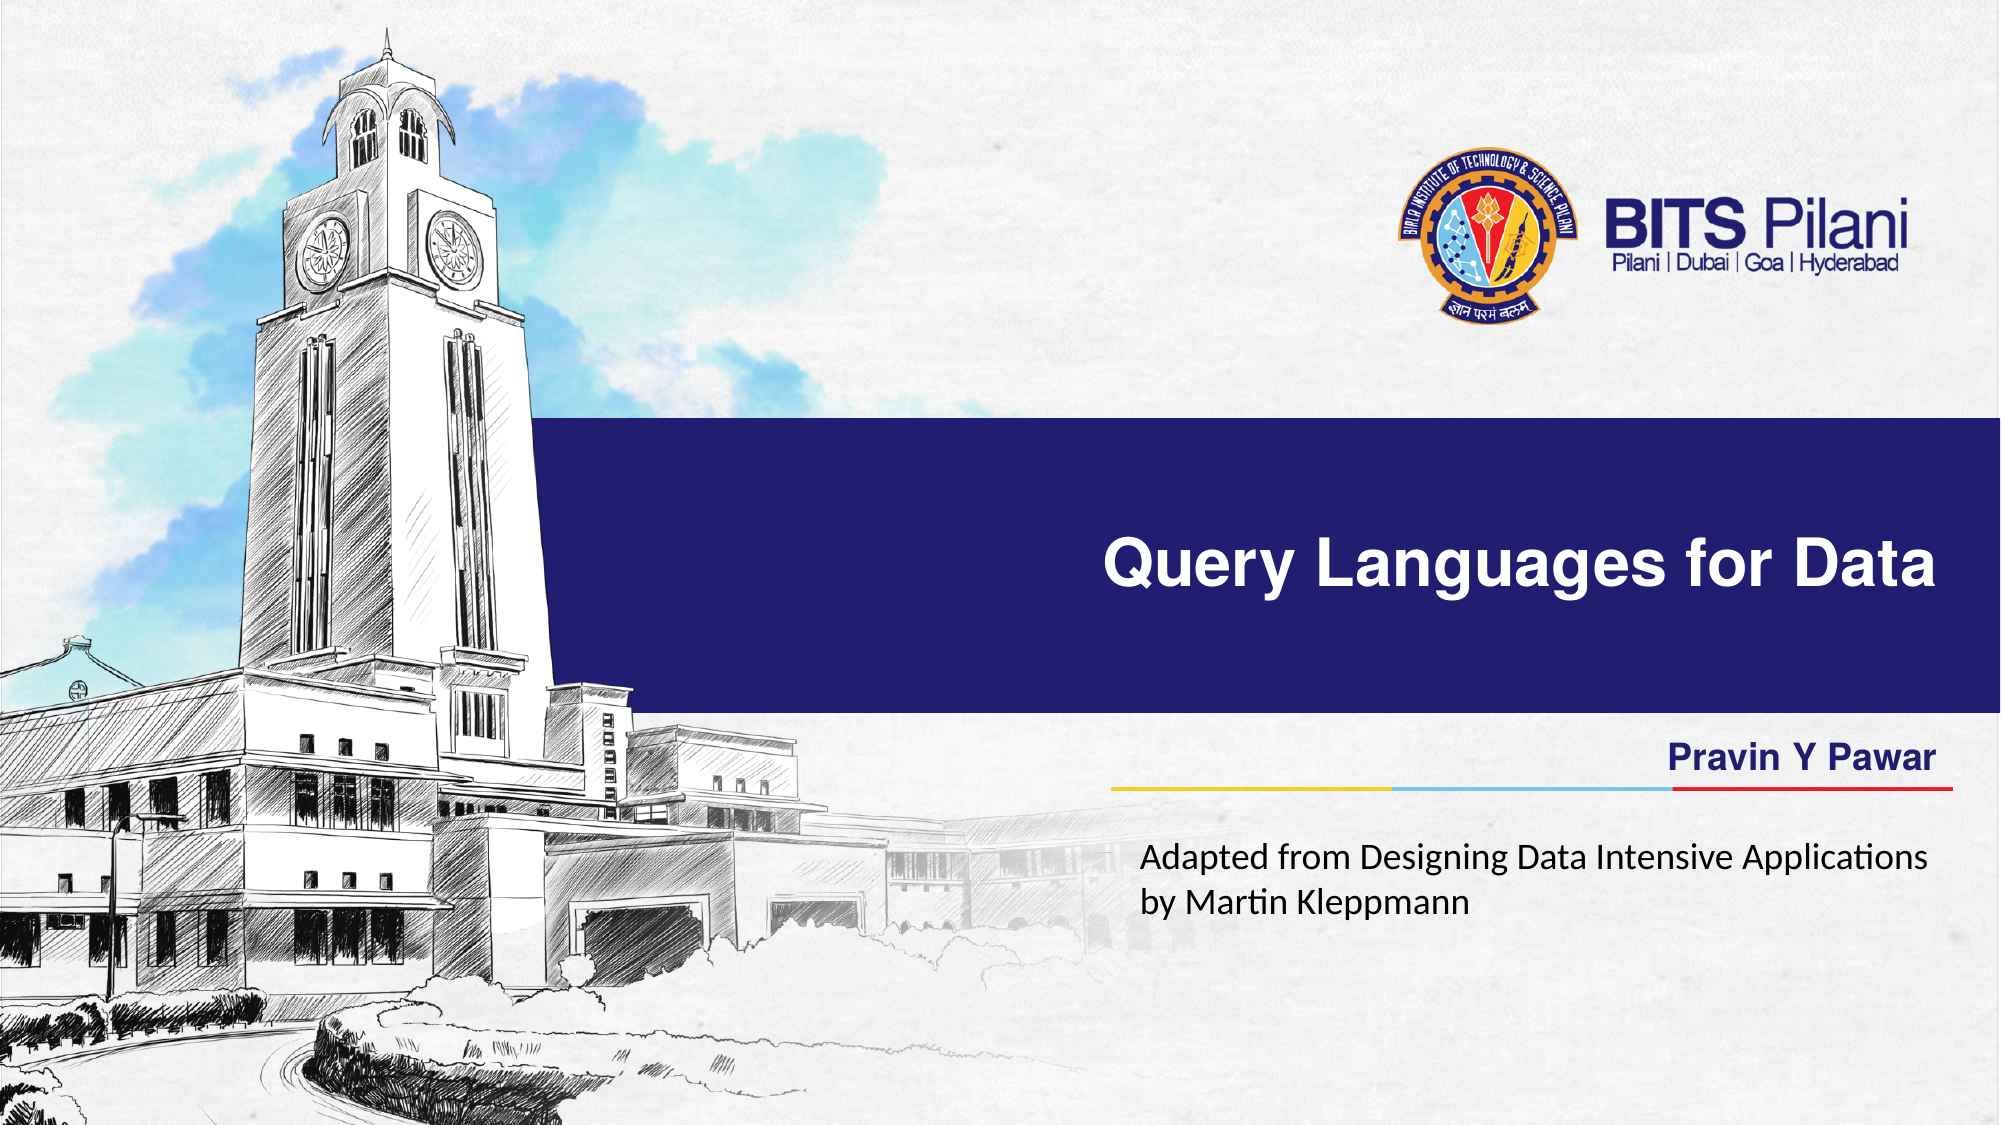

# Query Languages for Data
Pravin Y Pawar
Adapted from Designing Data Intensive Applications by Martin Kleppmann